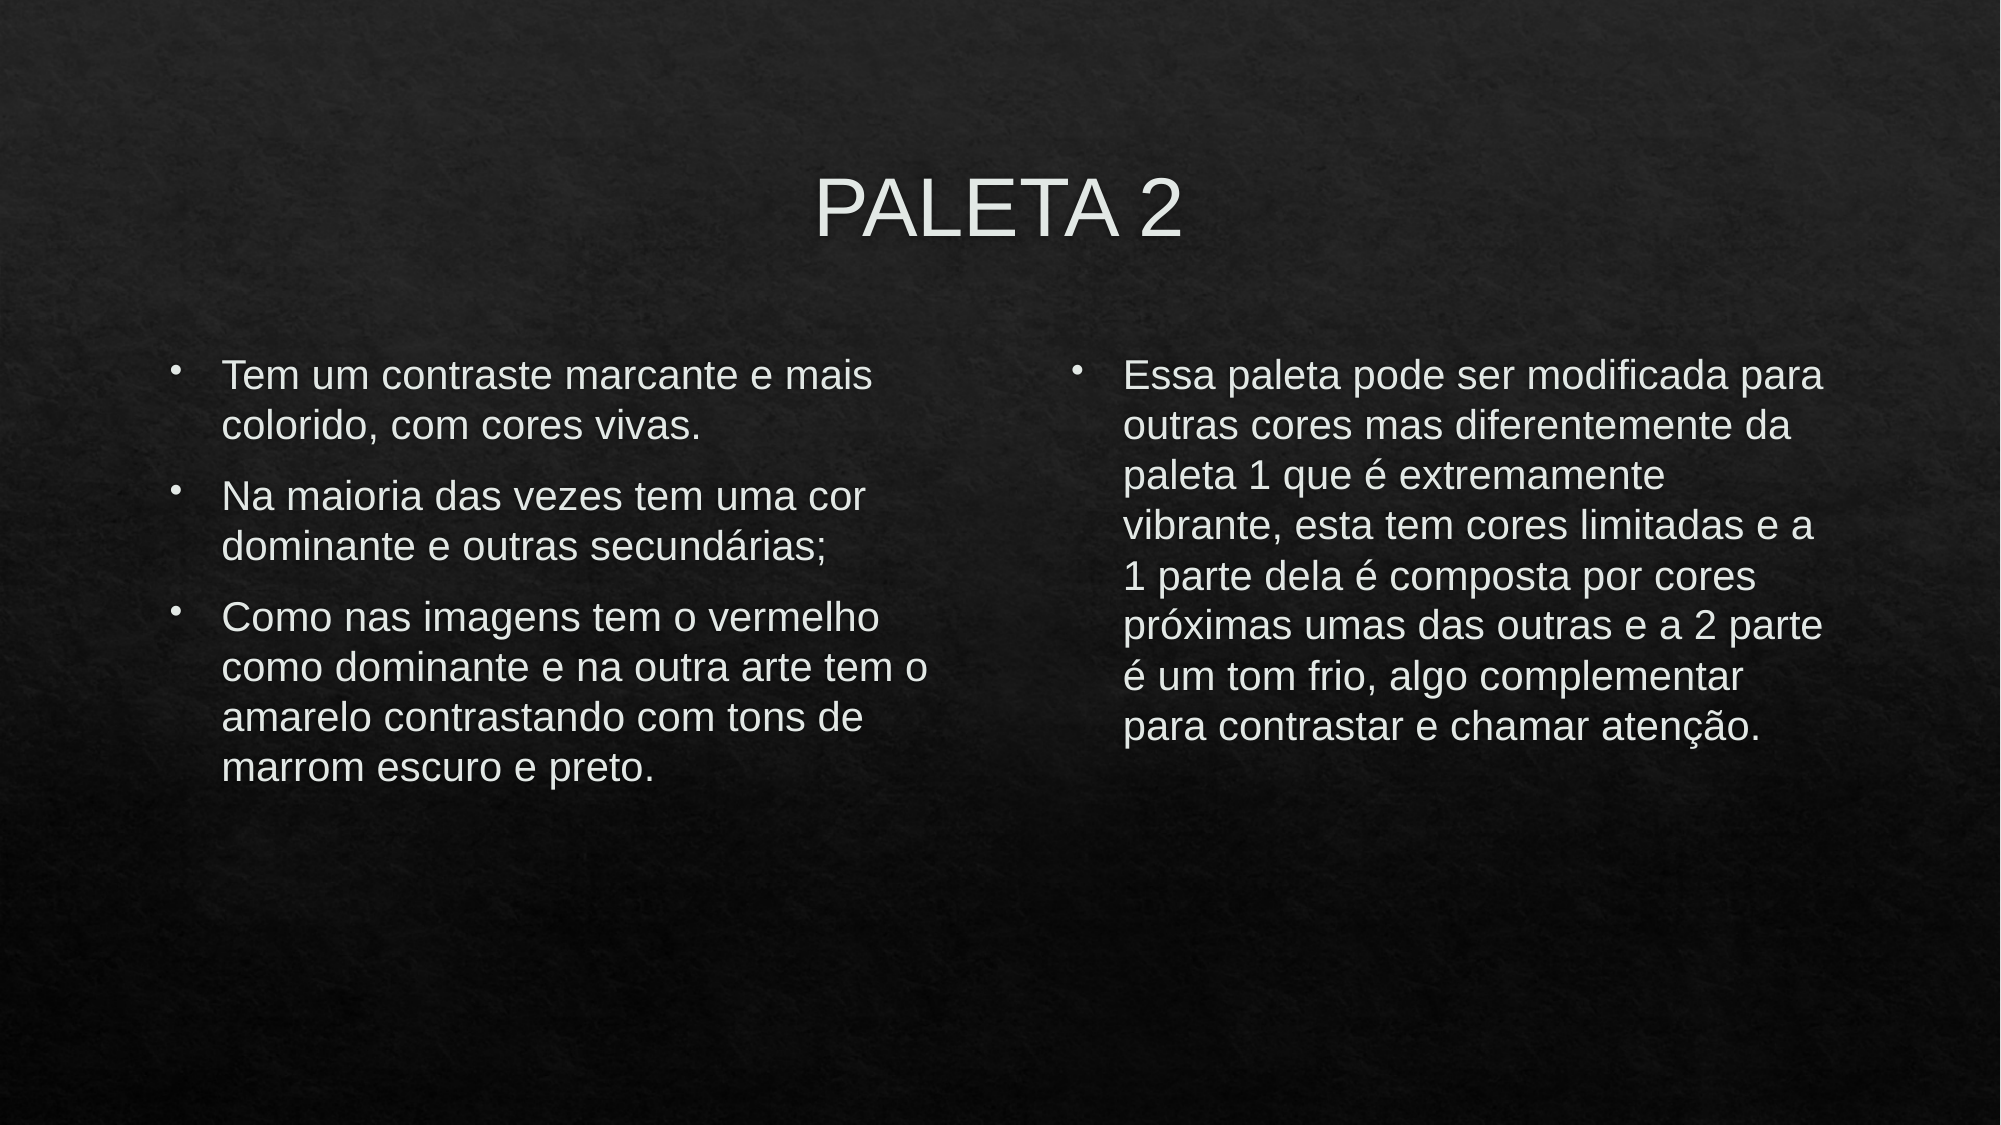

# PALETA 2
Tem um contraste marcante e mais colorido, com cores vivas.
Na maioria das vezes tem uma cor dominante e outras secundárias;
Como nas imagens tem o vermelho como dominante e na outra arte tem o amarelo contrastando com tons de marrom escuro e preto.
Essa paleta pode ser modificada para outras cores mas diferentemente da paleta 1 que é extremamente vibrante, esta tem cores limitadas e a 1 parte dela é composta por cores próximas umas das outras e a 2 parte é um tom frio, algo complementar para contrastar e chamar atenção.